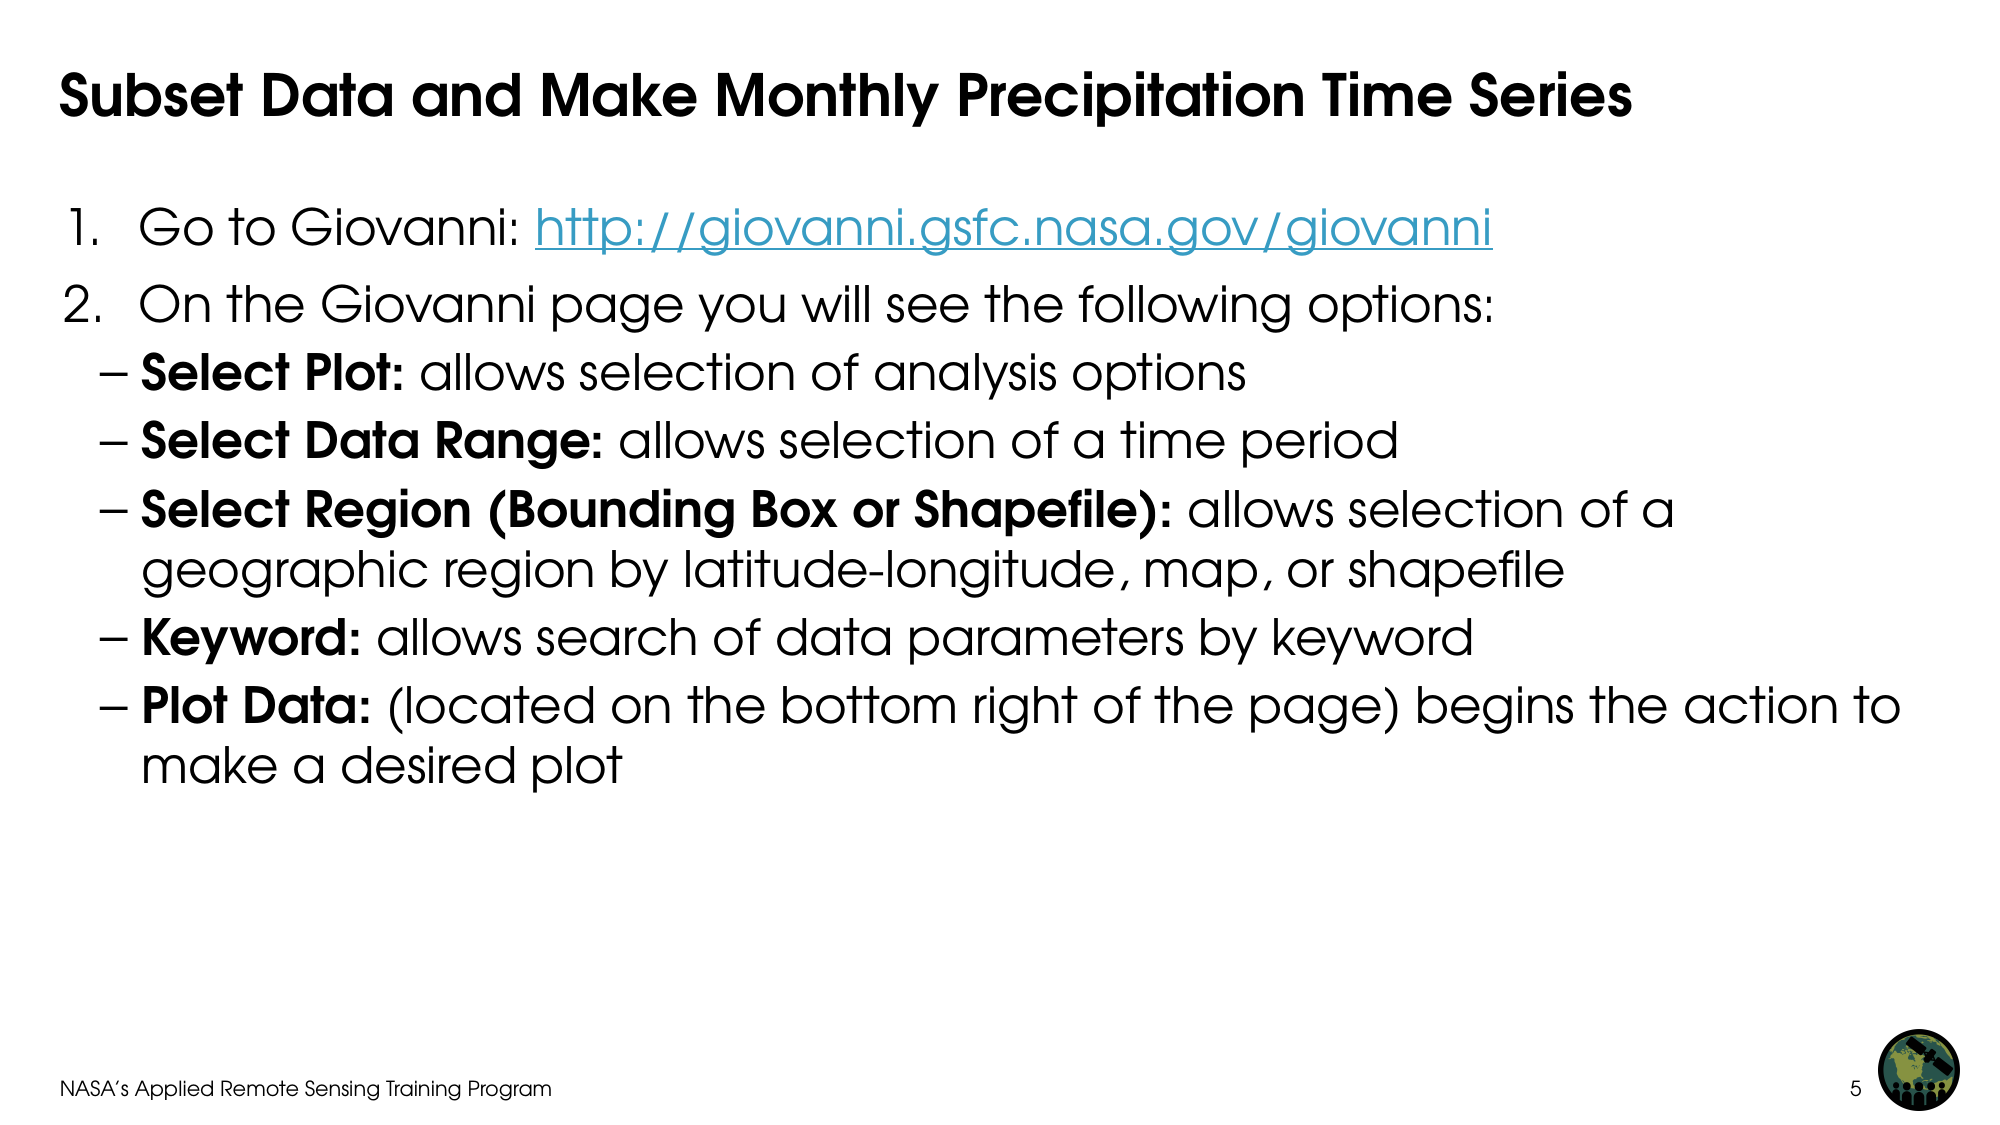

# Subset Data and Make Monthly Precipitation Time Series
Go to Giovanni: http://giovanni.gsfc.nasa.gov/giovanni
On the Giovanni page you will see the following options:
Select Plot: allows selection of analysis options
Select Data Range: allows selection of a time period
Select Region (Bounding Box or Shapefile): allows selection of a geographic region by latitude-longitude, map, or shapefile
Keyword: allows search of data parameters by keyword
Plot Data: (located on the bottom right of the page) begins the action to make a desired plot